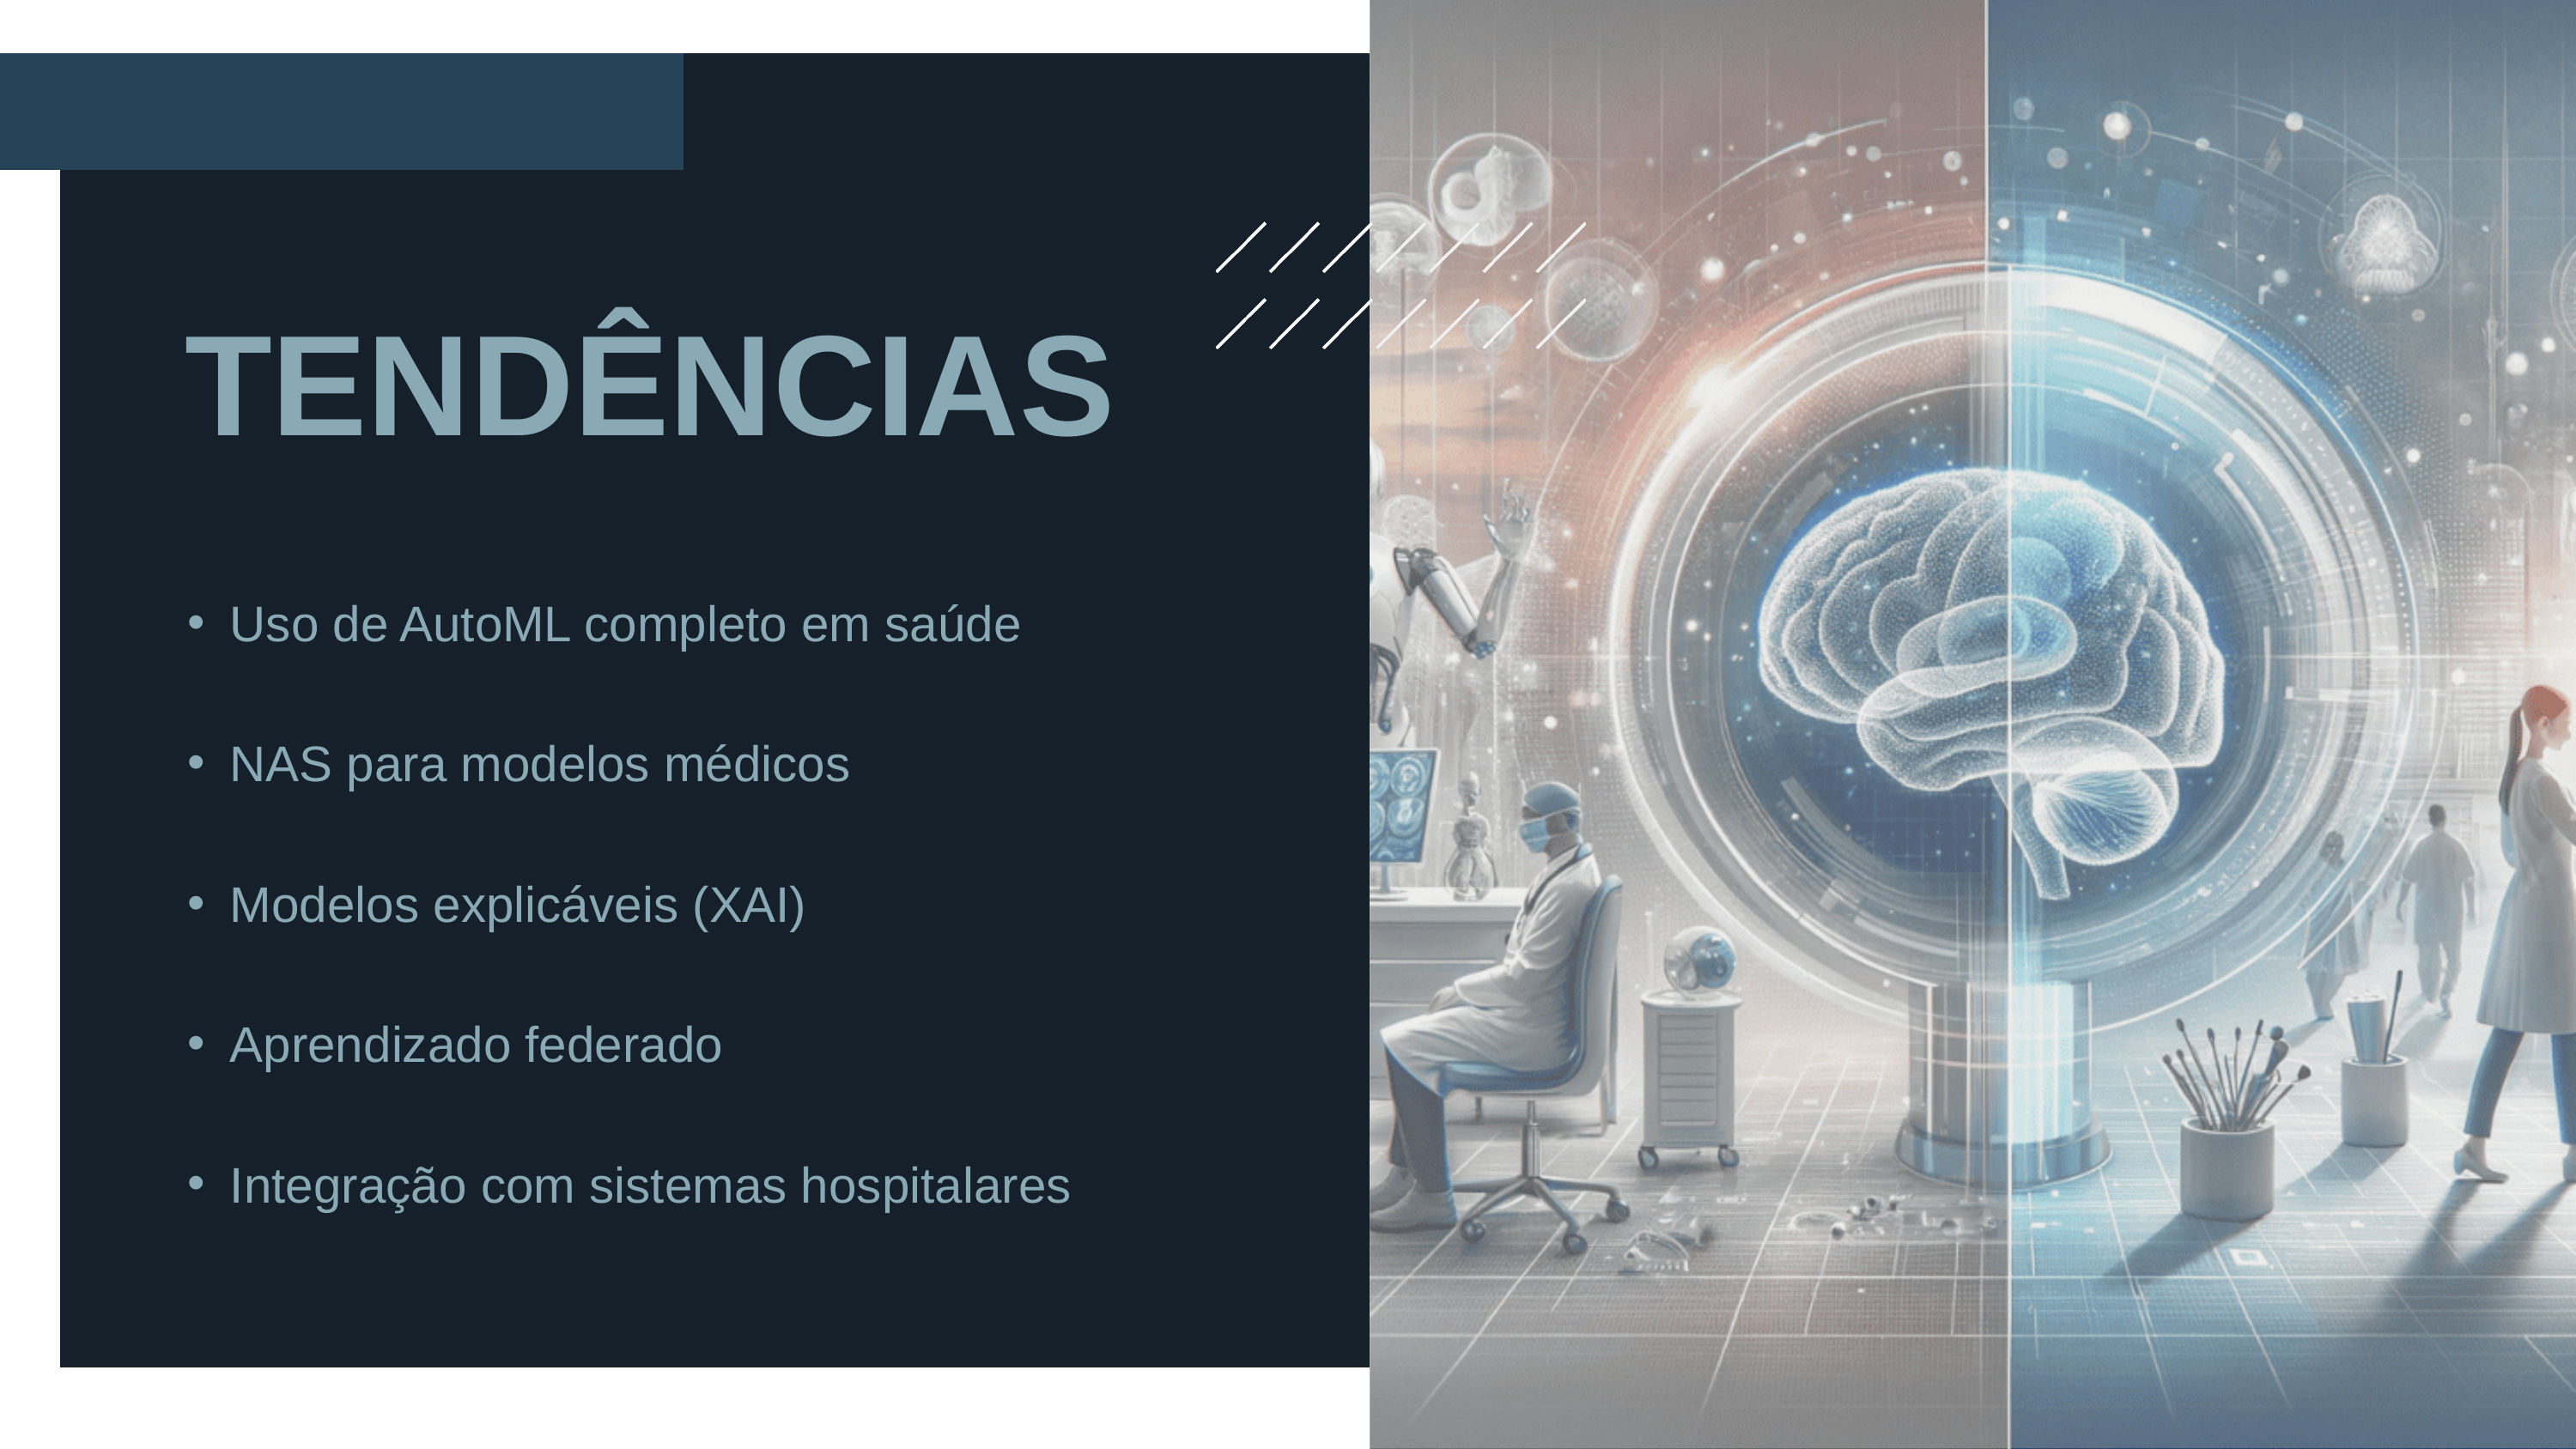

TENDÊNCIAS
Uso de AutoML completo em saúde

NAS para modelos médicos

Modelos explicáveis (XAI)

Aprendizado federado

Integração com sistemas hospitalares